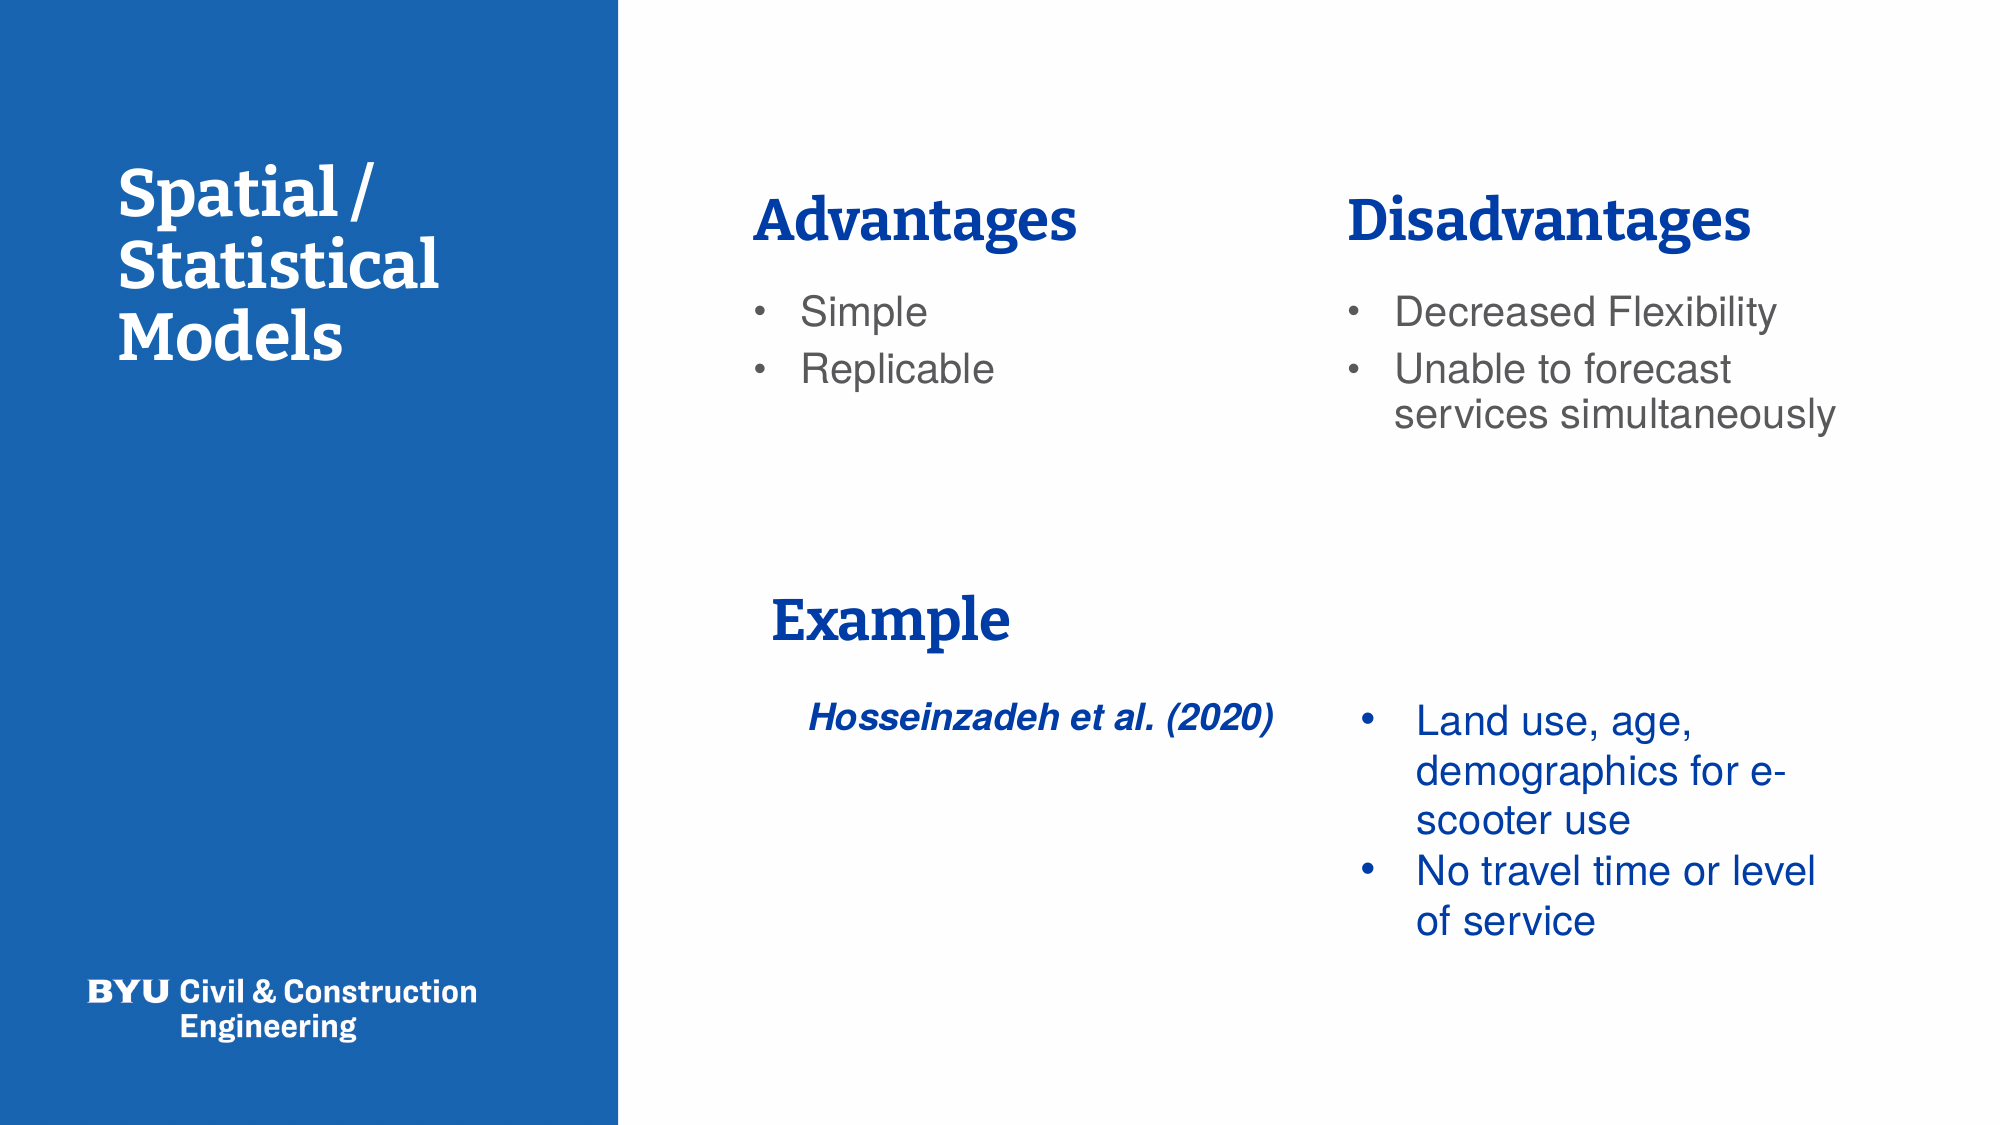

# Spatial / Statistical Models
Advantages
Disadvantages
Simple
Replicable

Decreased Flexibility
Unable to forecast services simultaneously

Example
Hosseinzadeh et al. (2020)

Land use, age, demographics for e-scooter use
No travel time or level of service